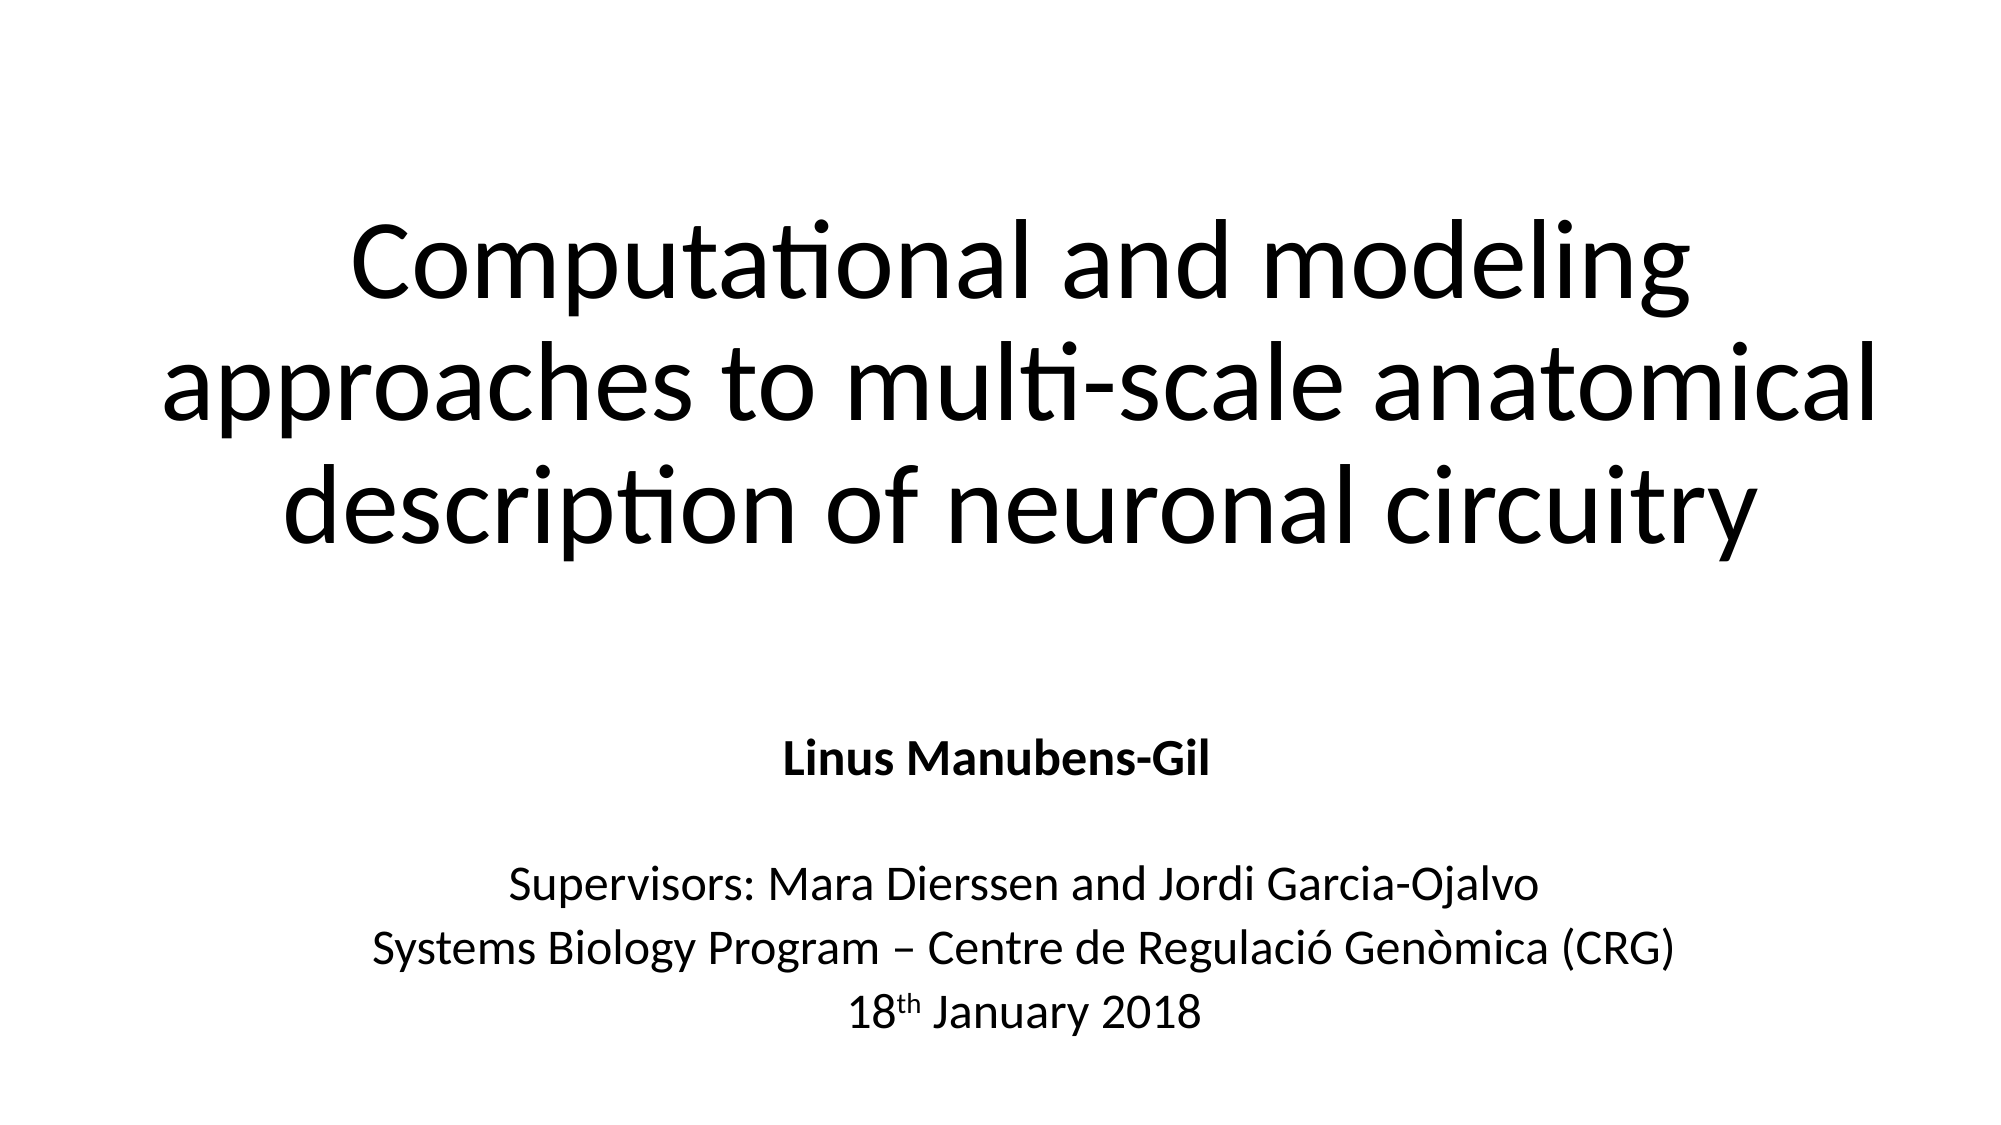

# Computational and modeling approaches to multi-scale anatomical description of neuronal circuitry
Linus Manubens-Gil
Supervisors: Mara Dierssen and Jordi Garcia-Ojalvo
Systems Biology Program – Centre de Regulació Genòmica (CRG)
18th January 2018